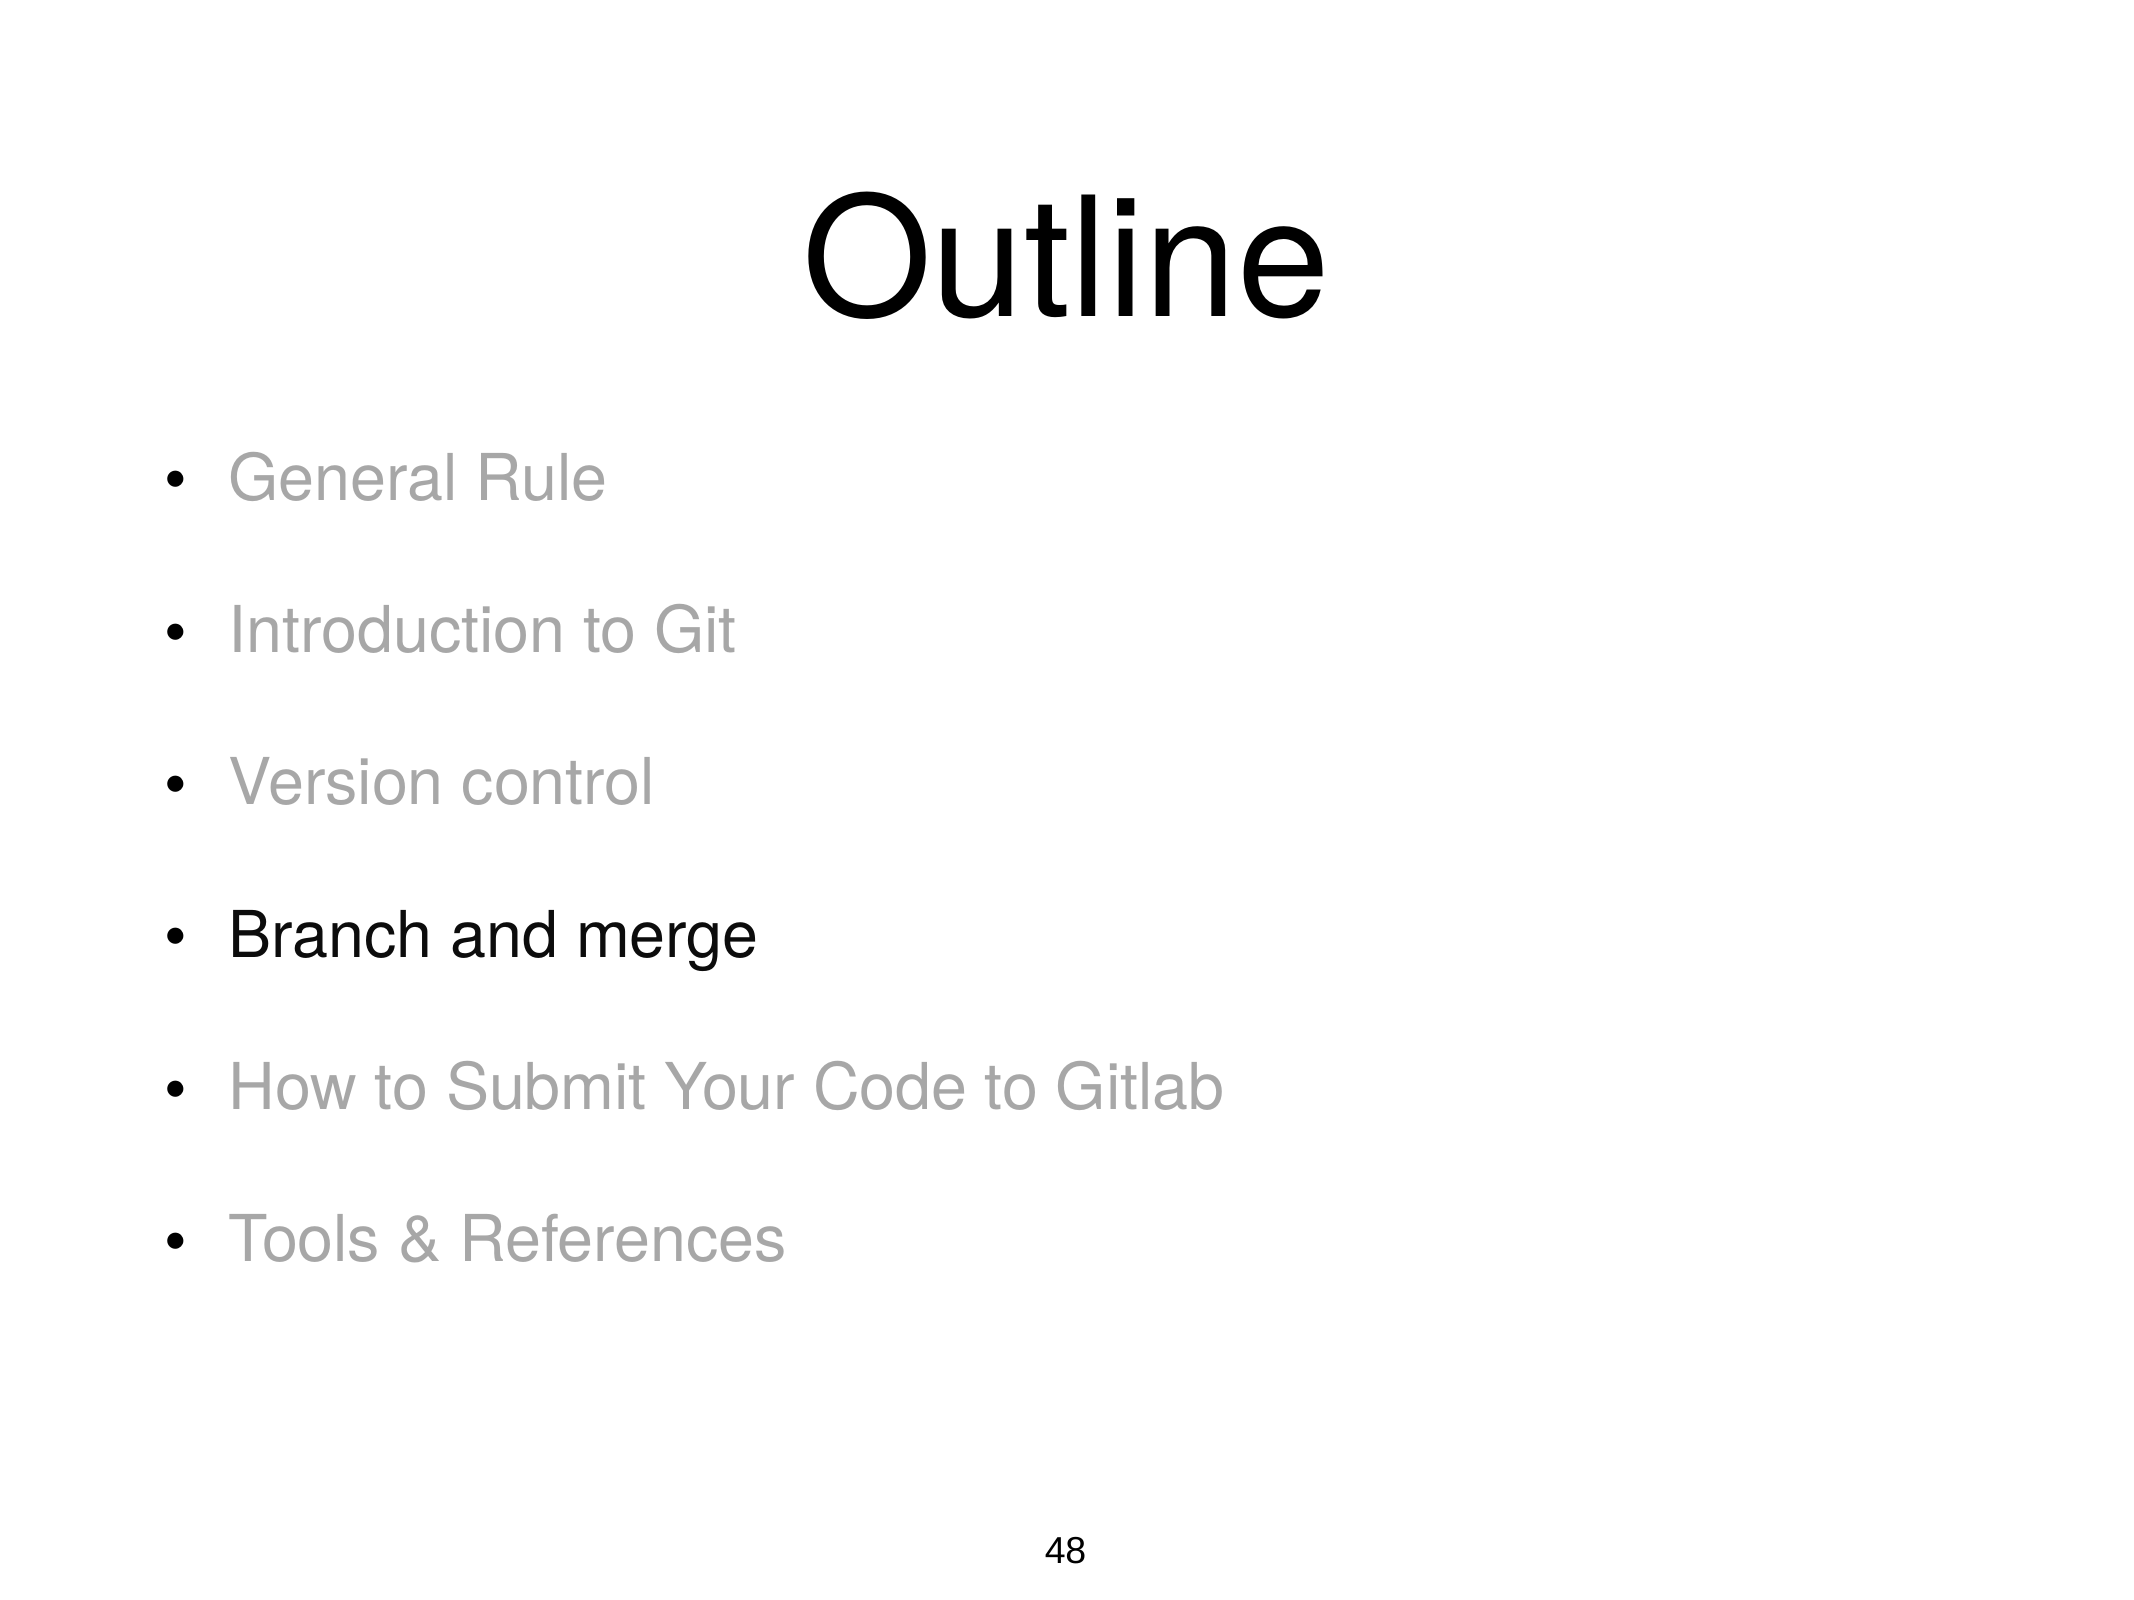

# Outline
General Rule
Introduction to Git
Version control
Branch and merge
How to Submit Your Code to Gitlab
Tools & References
48